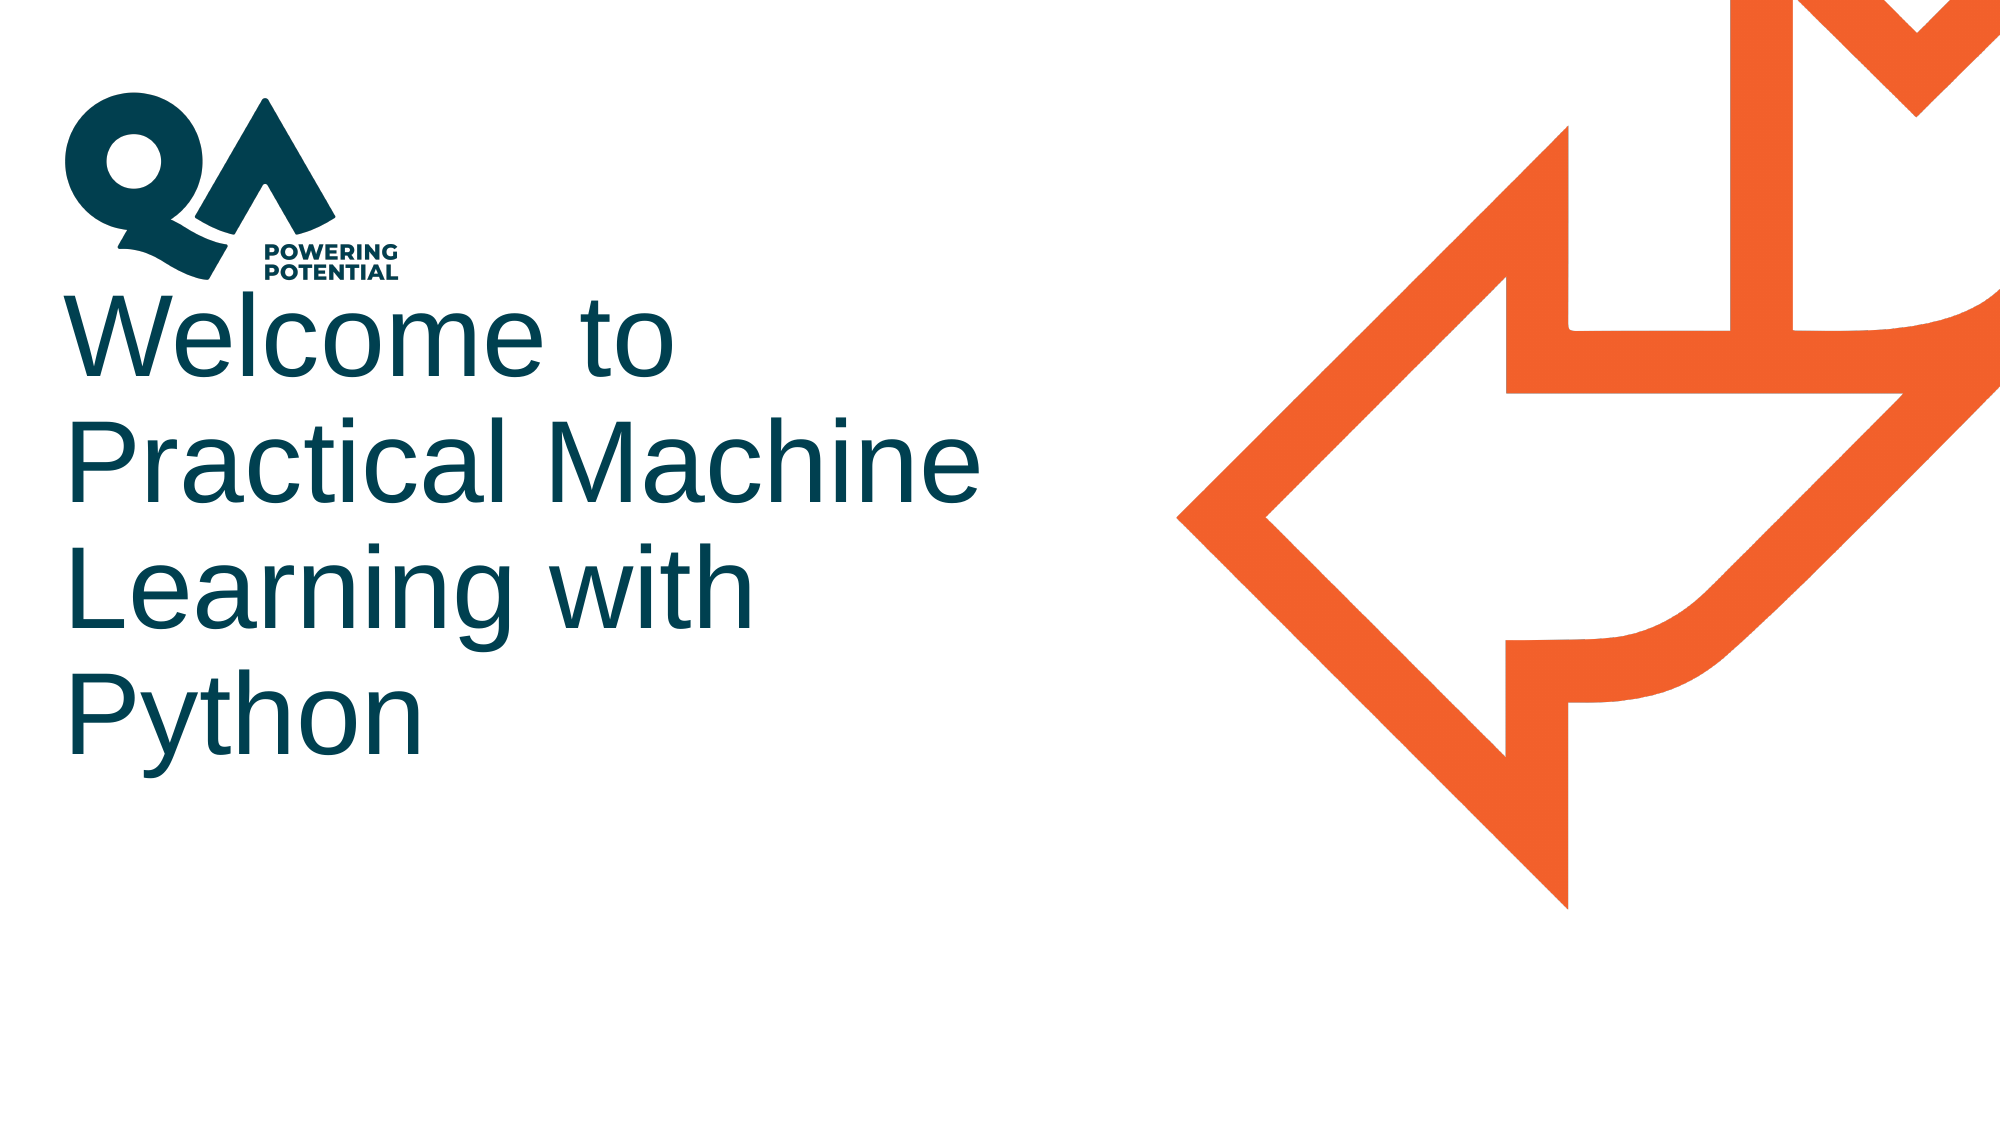

# Welcome to Practical Machine Learning with Python